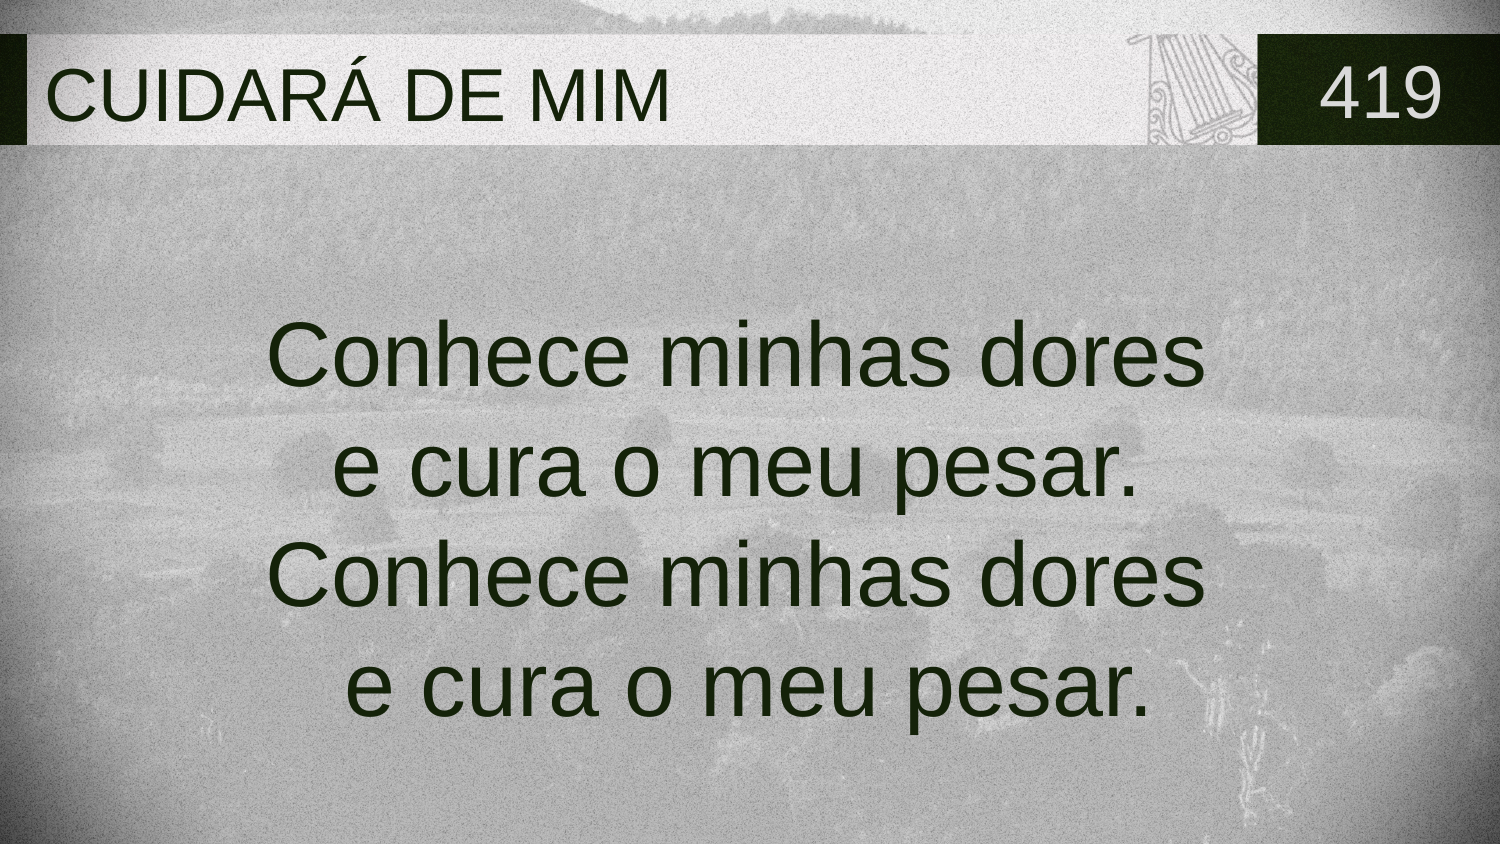

# CUIDARÁ DE MIM
419
Conhece minhas dores
e cura o meu pesar.
Conhece minhas dores
e cura o meu pesar.